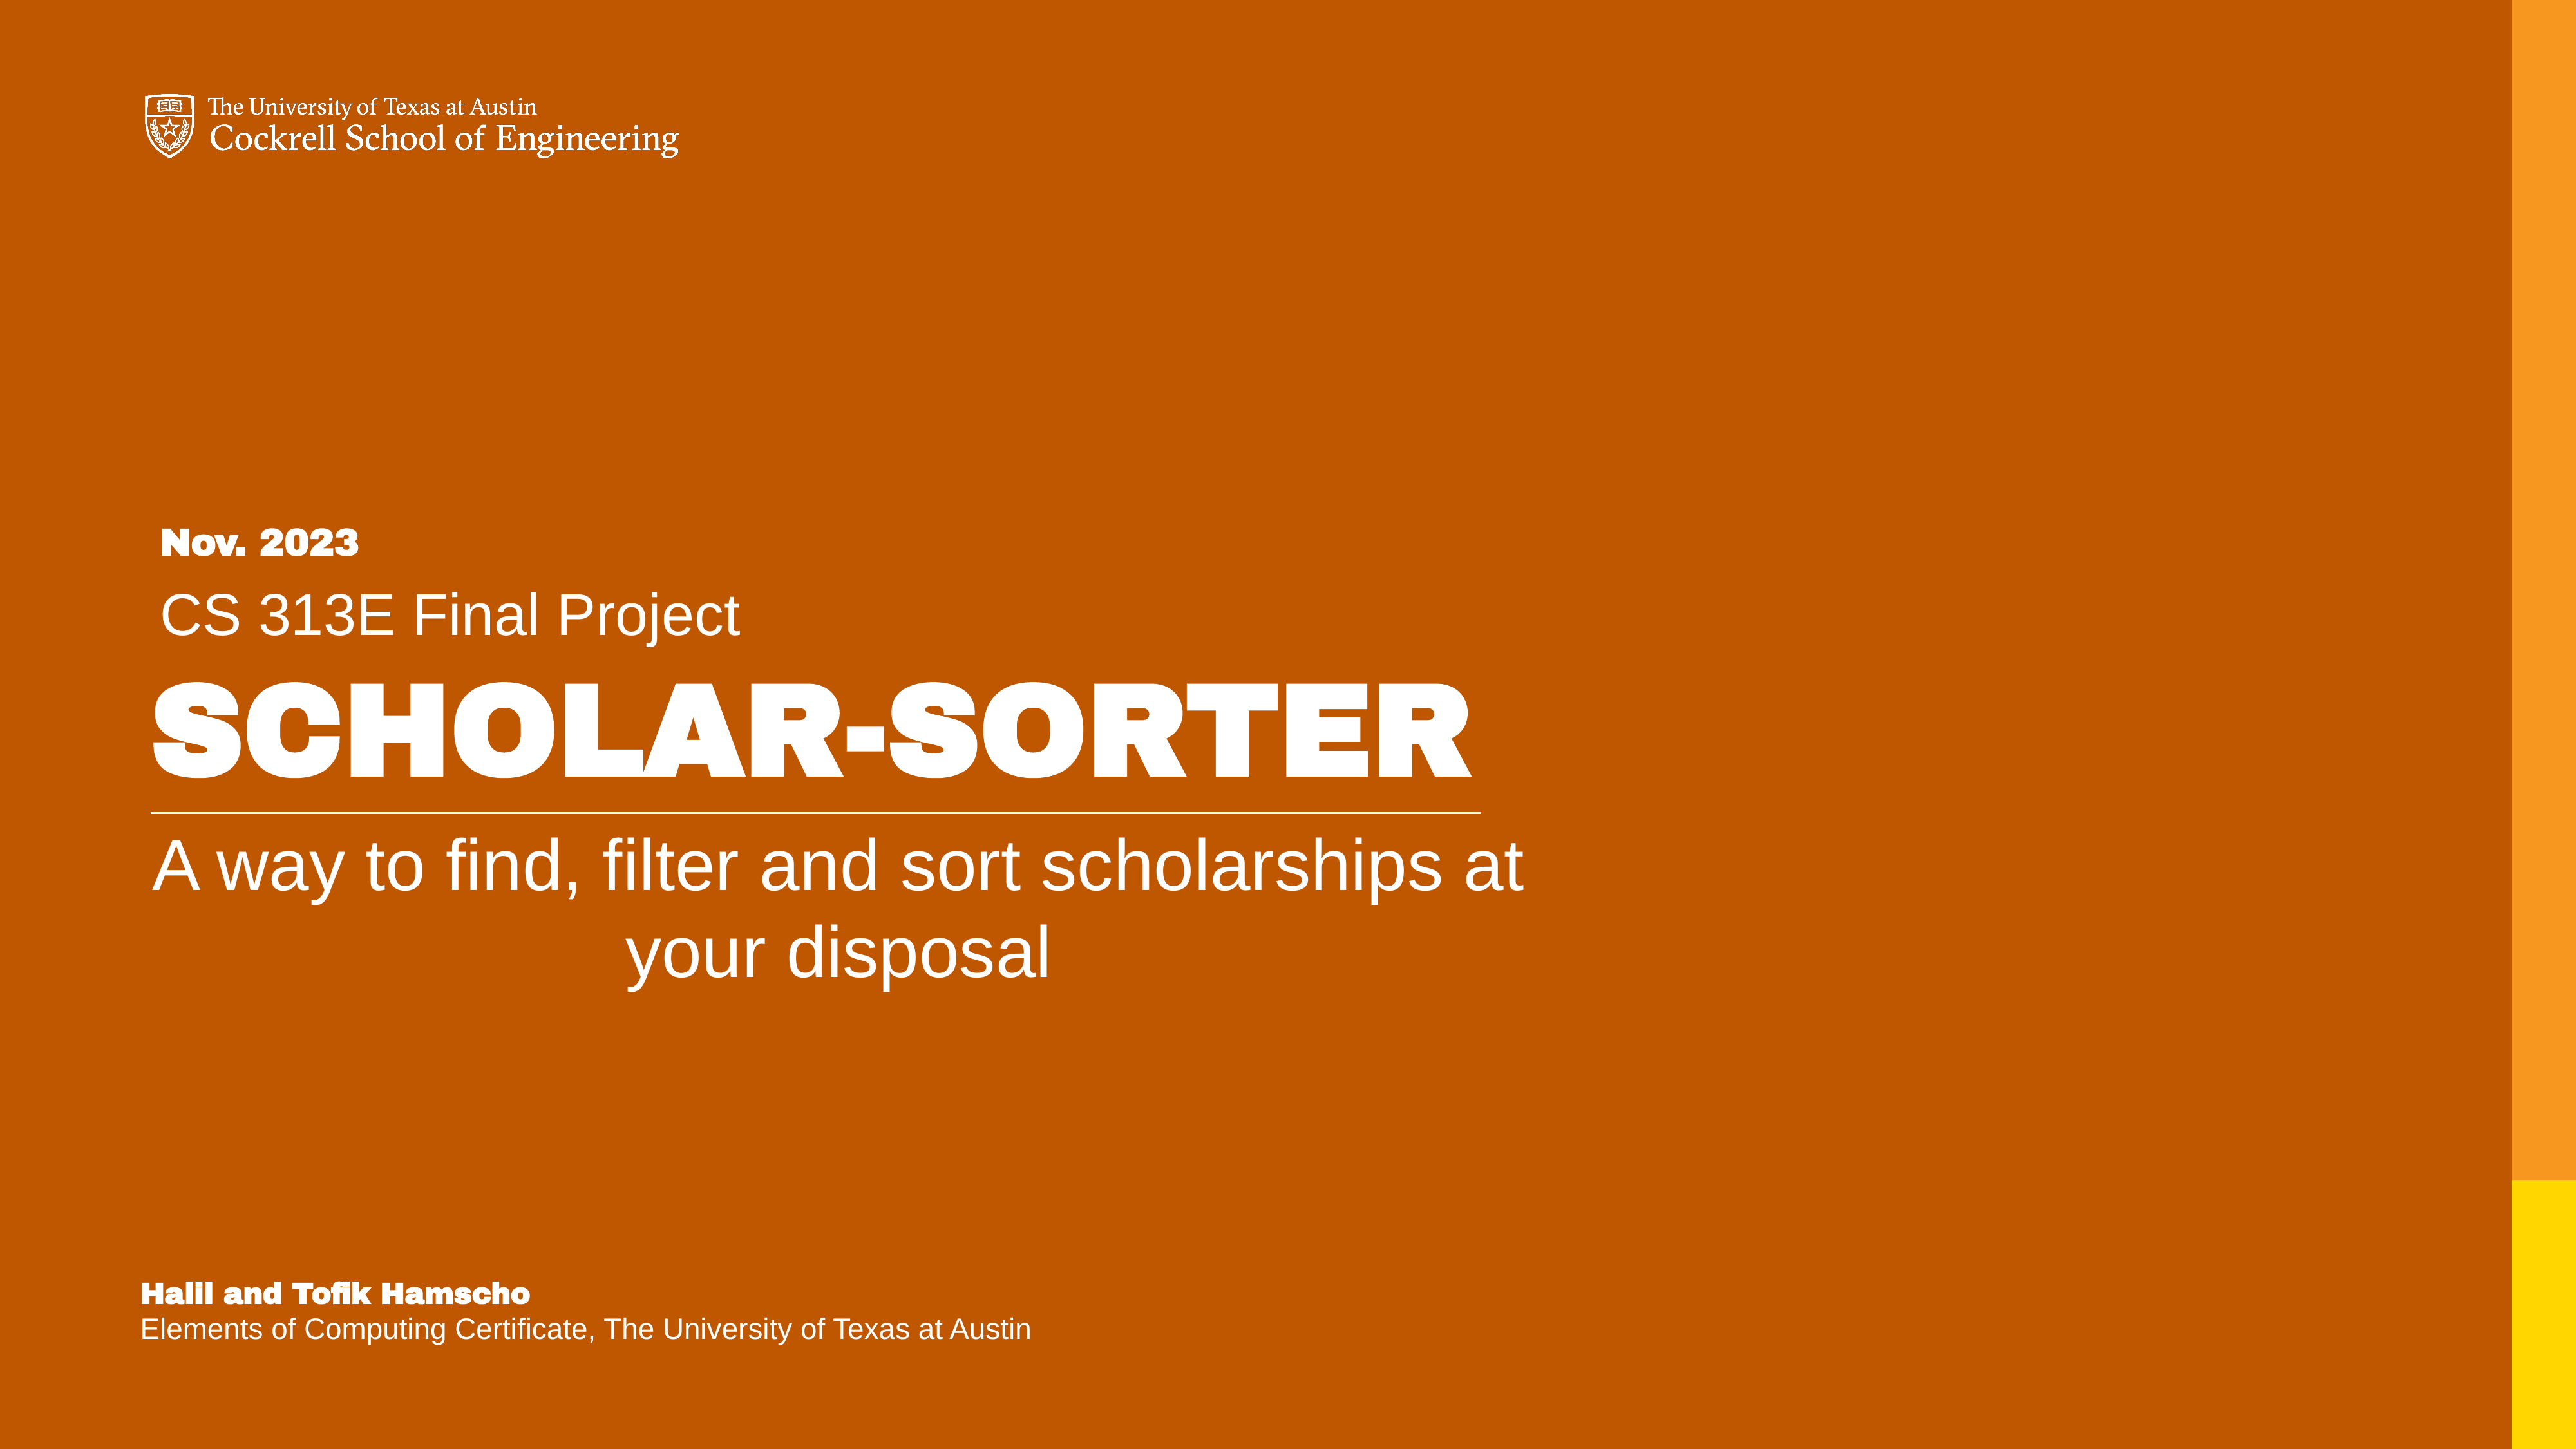

Nov. 2023
CS 313E Final Project
Scholar-Sorter
A way to find, filter and sort scholarships at your disposal
Halil and Tofik Hamscho
Elements of Computing Certificate, The University of Texas at Austin